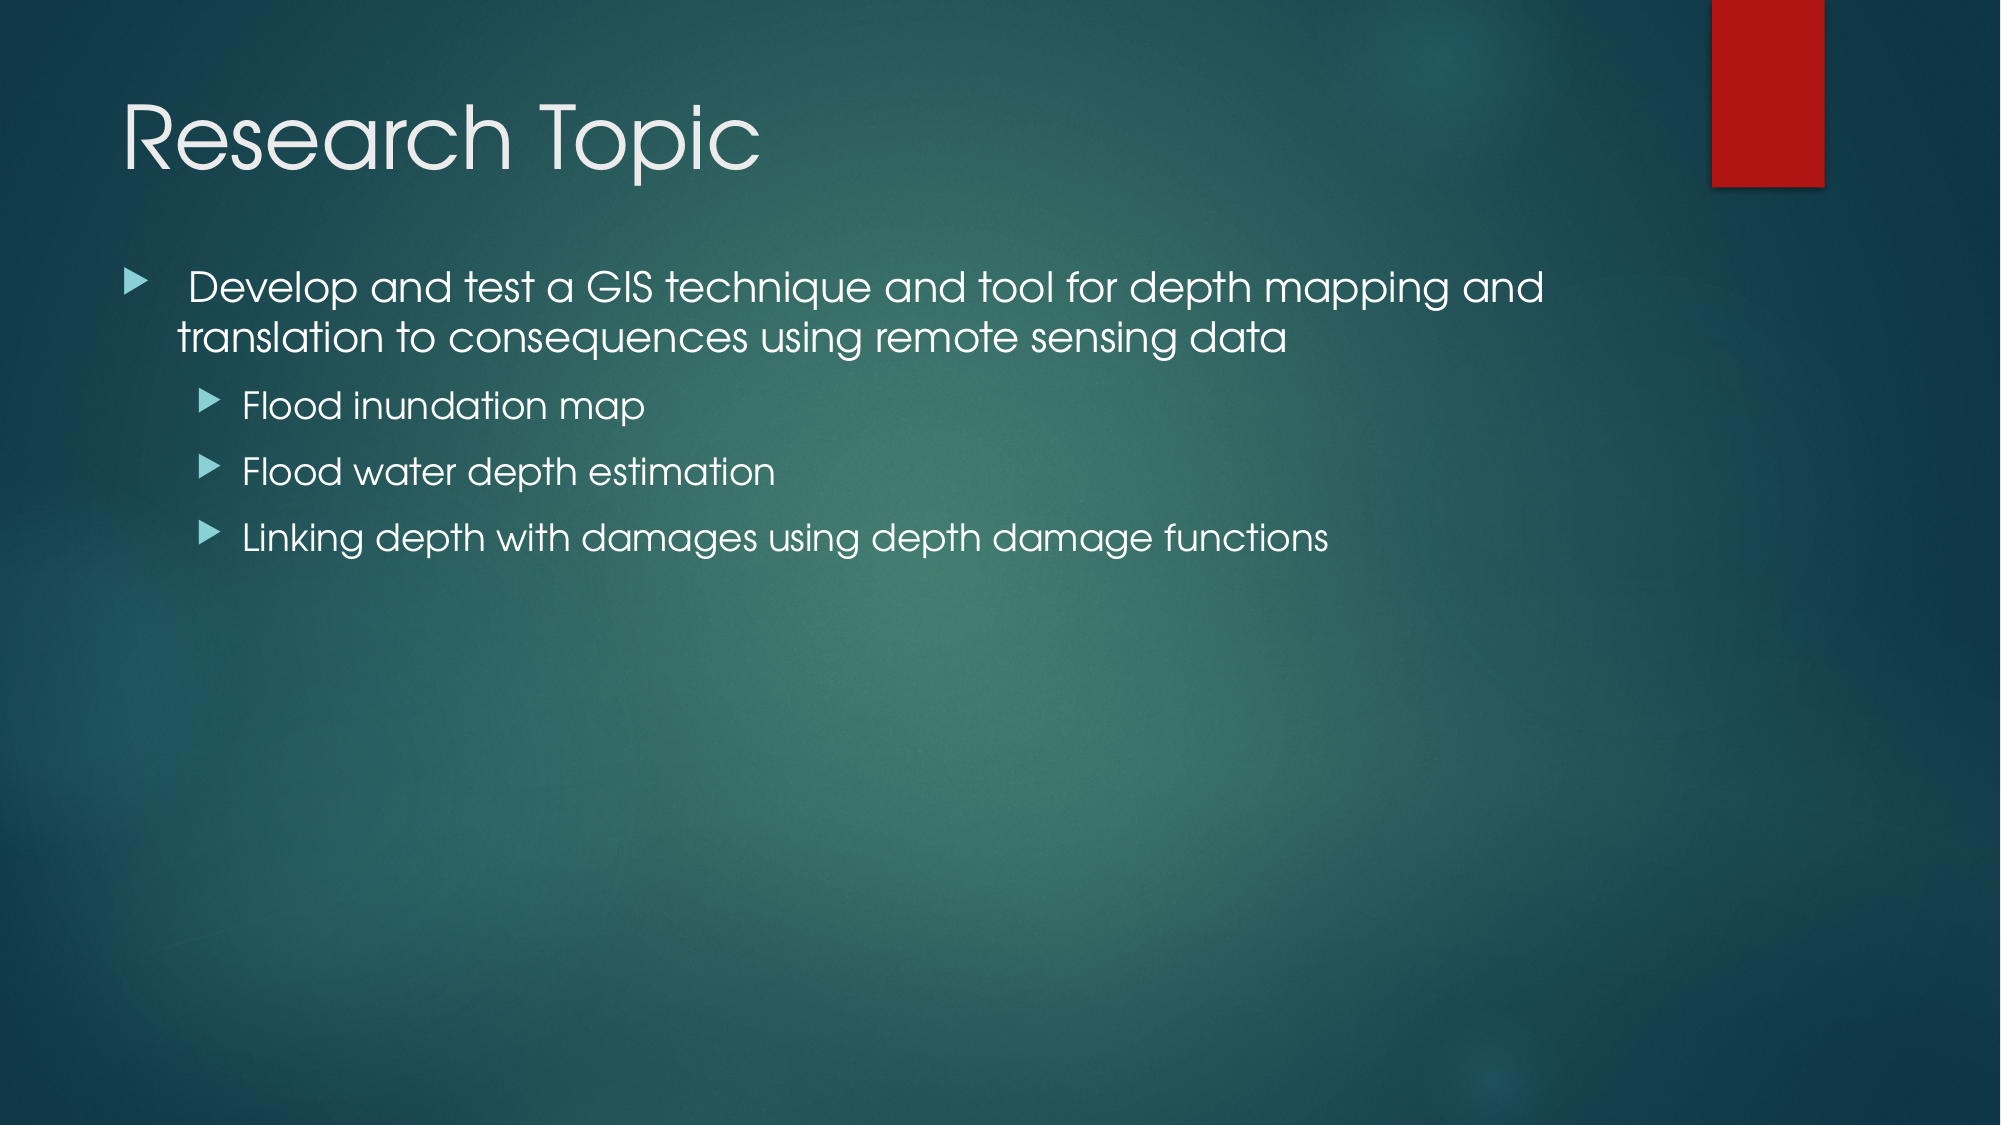

# Research Topic
 Develop and test a GIS technique and tool for depth mapping and translation to consequences using remote sensing data
Flood inundation map
Flood water depth estimation
Linking depth with damages using depth damage functions